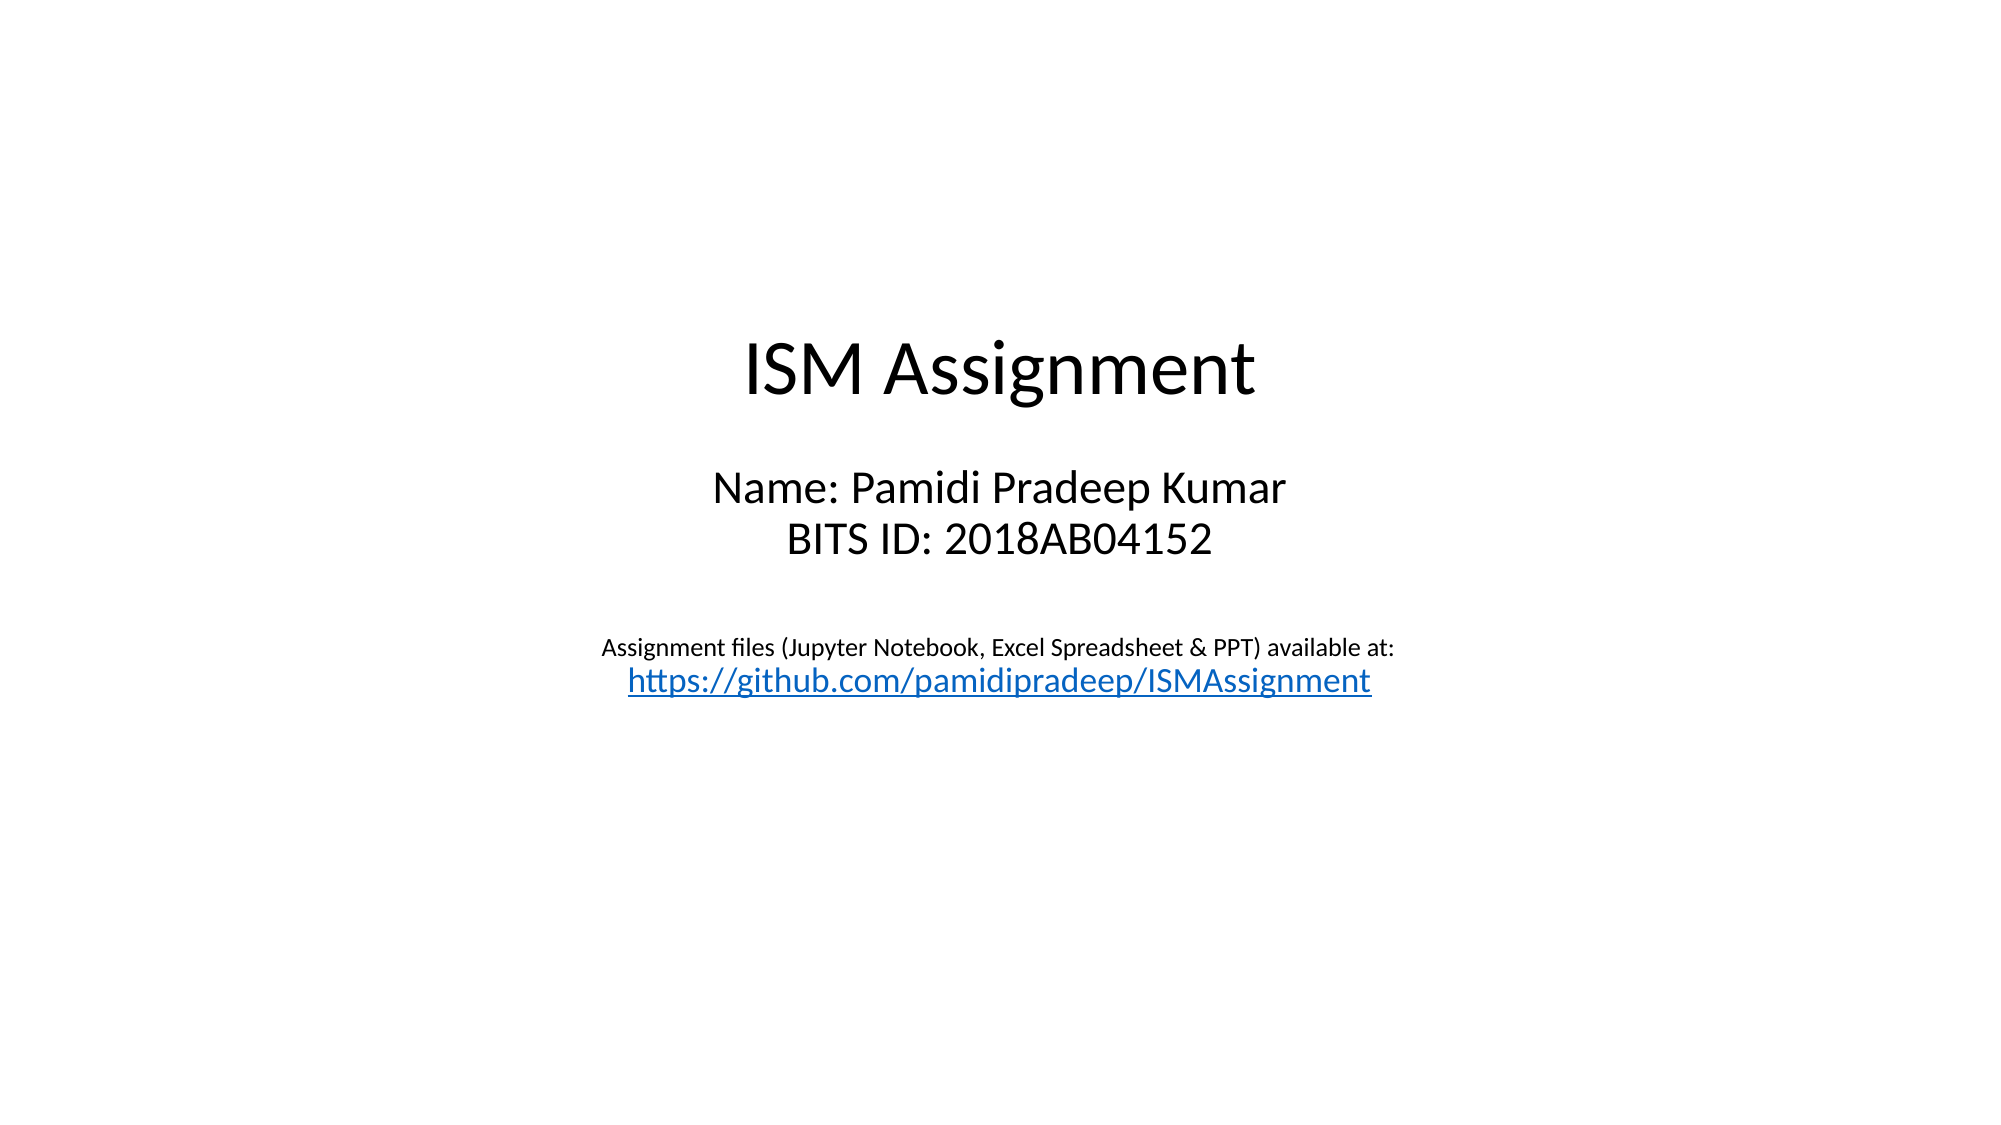

# ISM Assignment Name: Pamidi Pradeep Kumar BITS ID: 2018AB04152 Assignment files (Jupyter Notebook, Excel Spreadsheet & PPT) available at: https://github.com/pamidipradeep/ISMAssignment